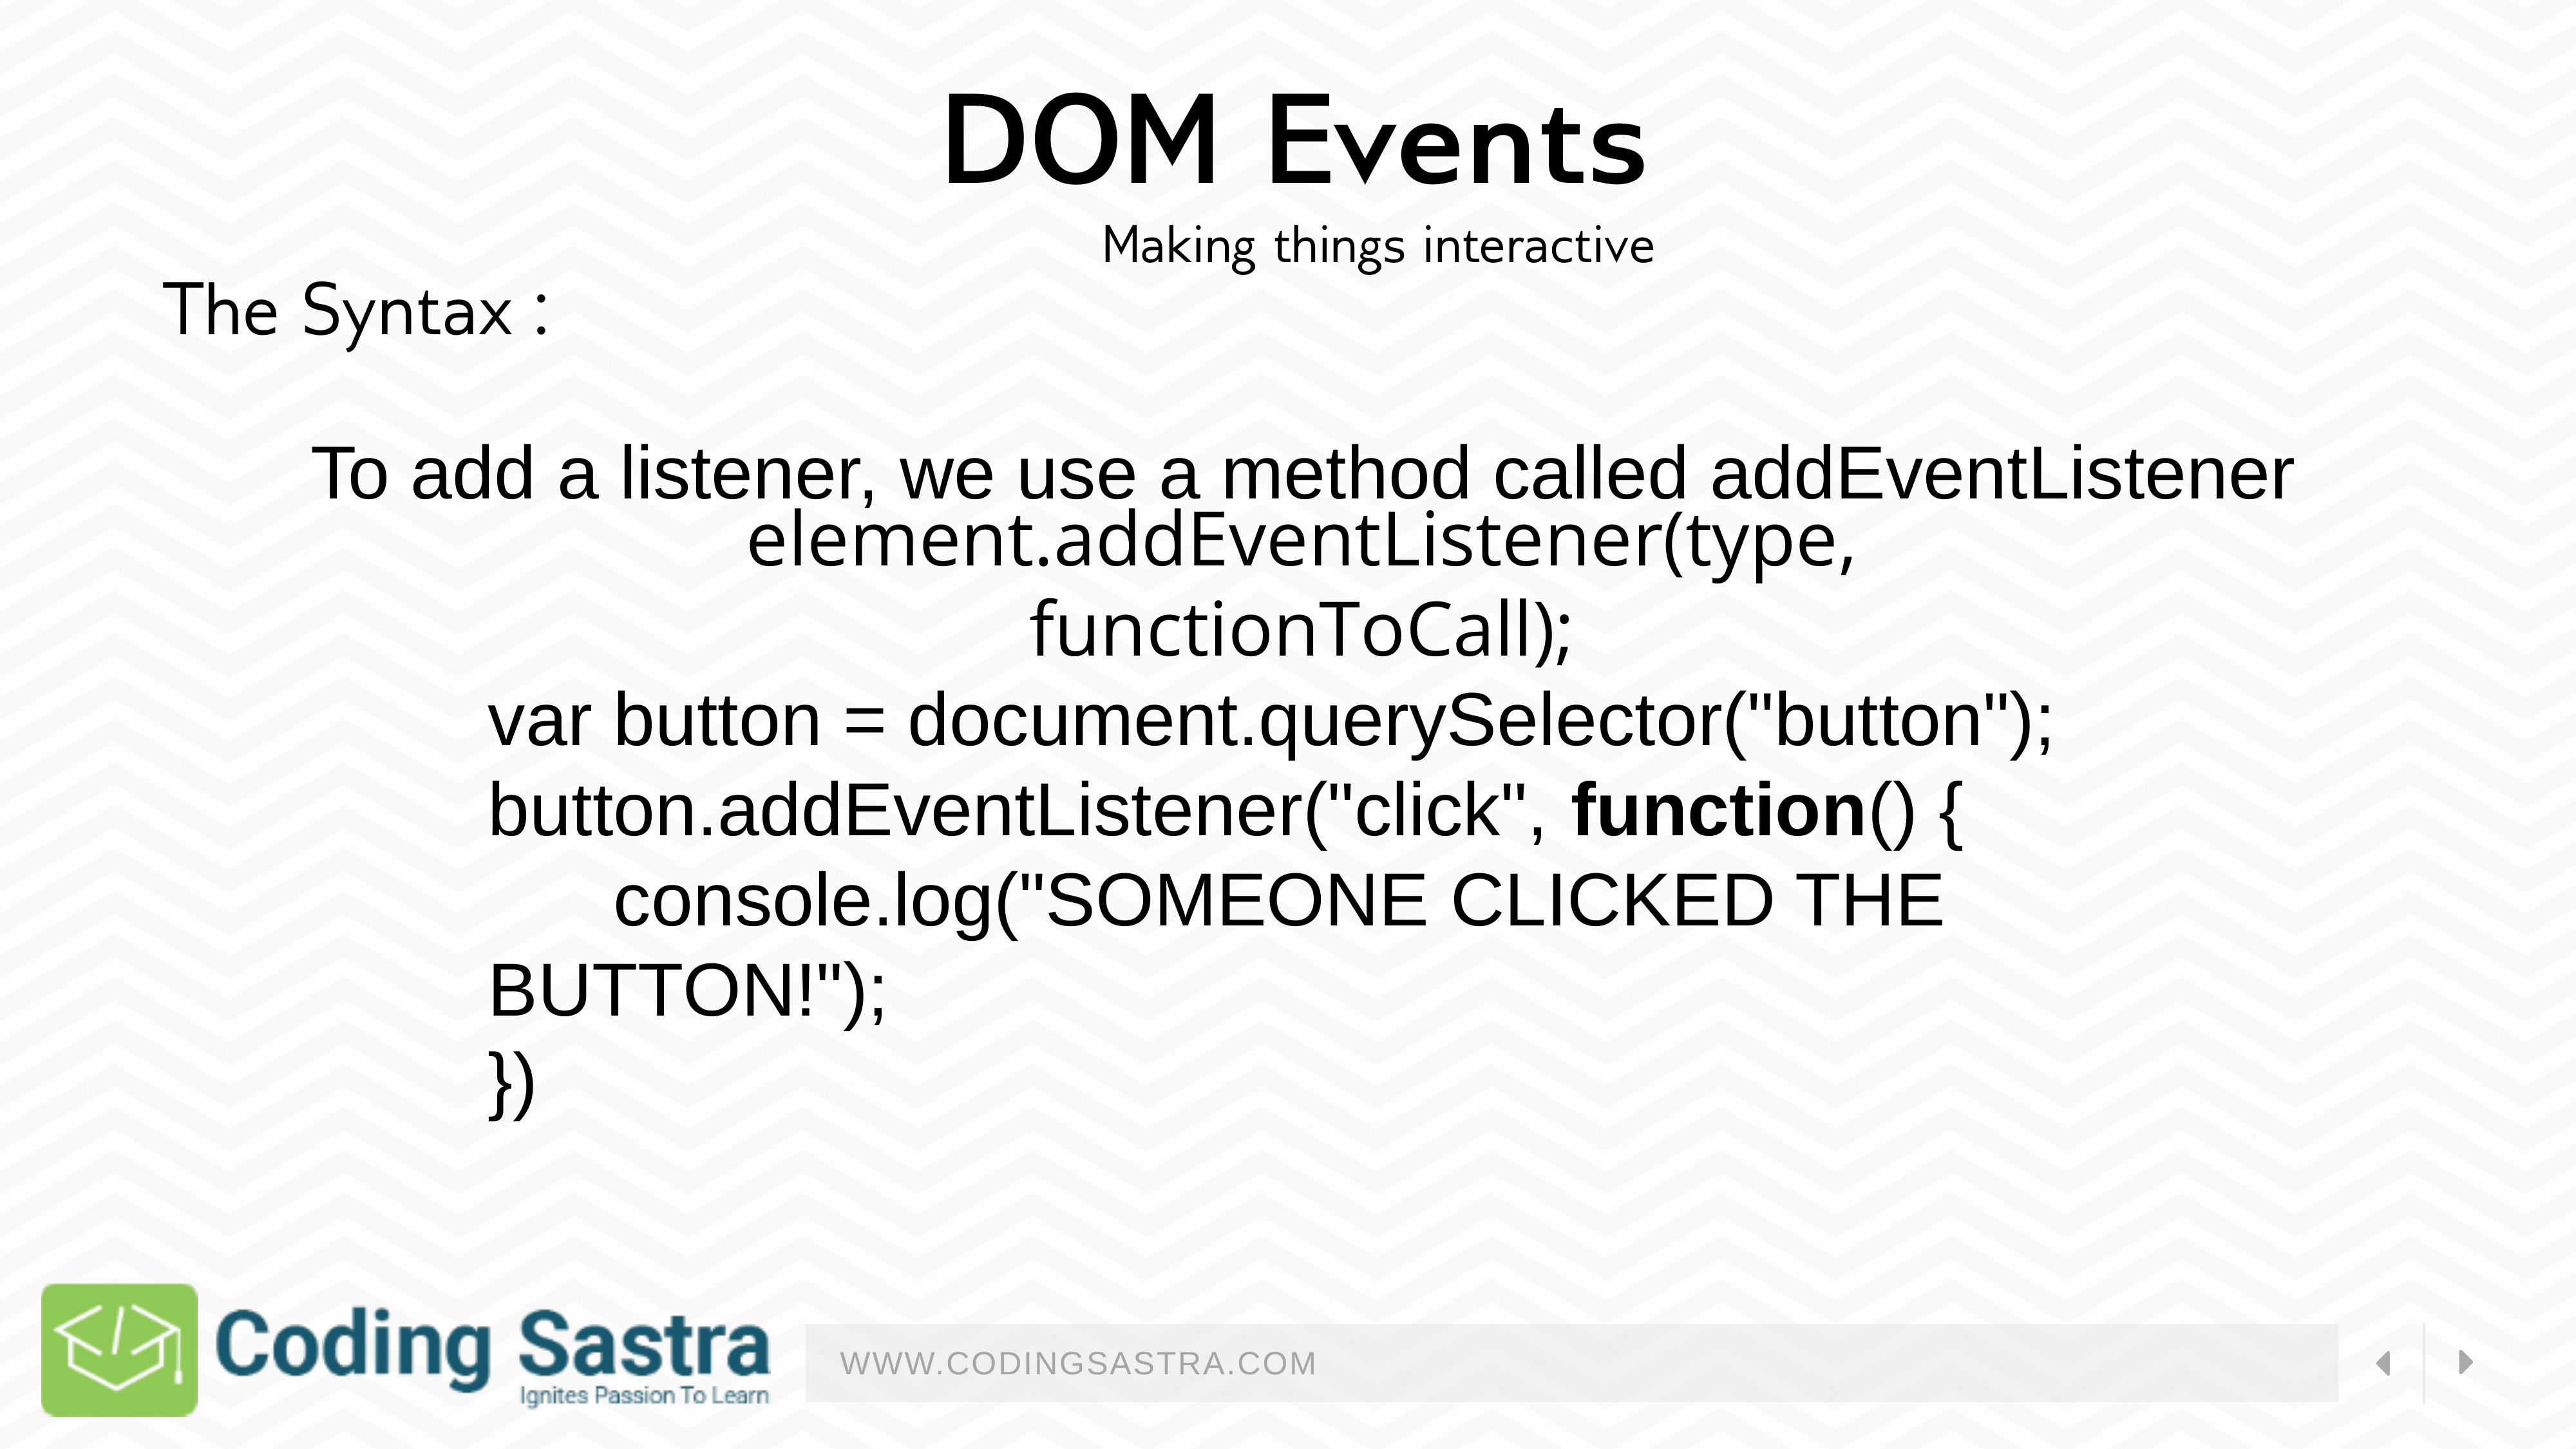

DOM Events
             Making things interactive
The Syntax :
To add a listener, we use a method called addEventListener
element.addEventListener(type, functionToCall);
var button = document.querySelector("button");
button.addEventListener("click", function() {
      console.log("SOMEONE CLICKED THE BUTTON!");
})